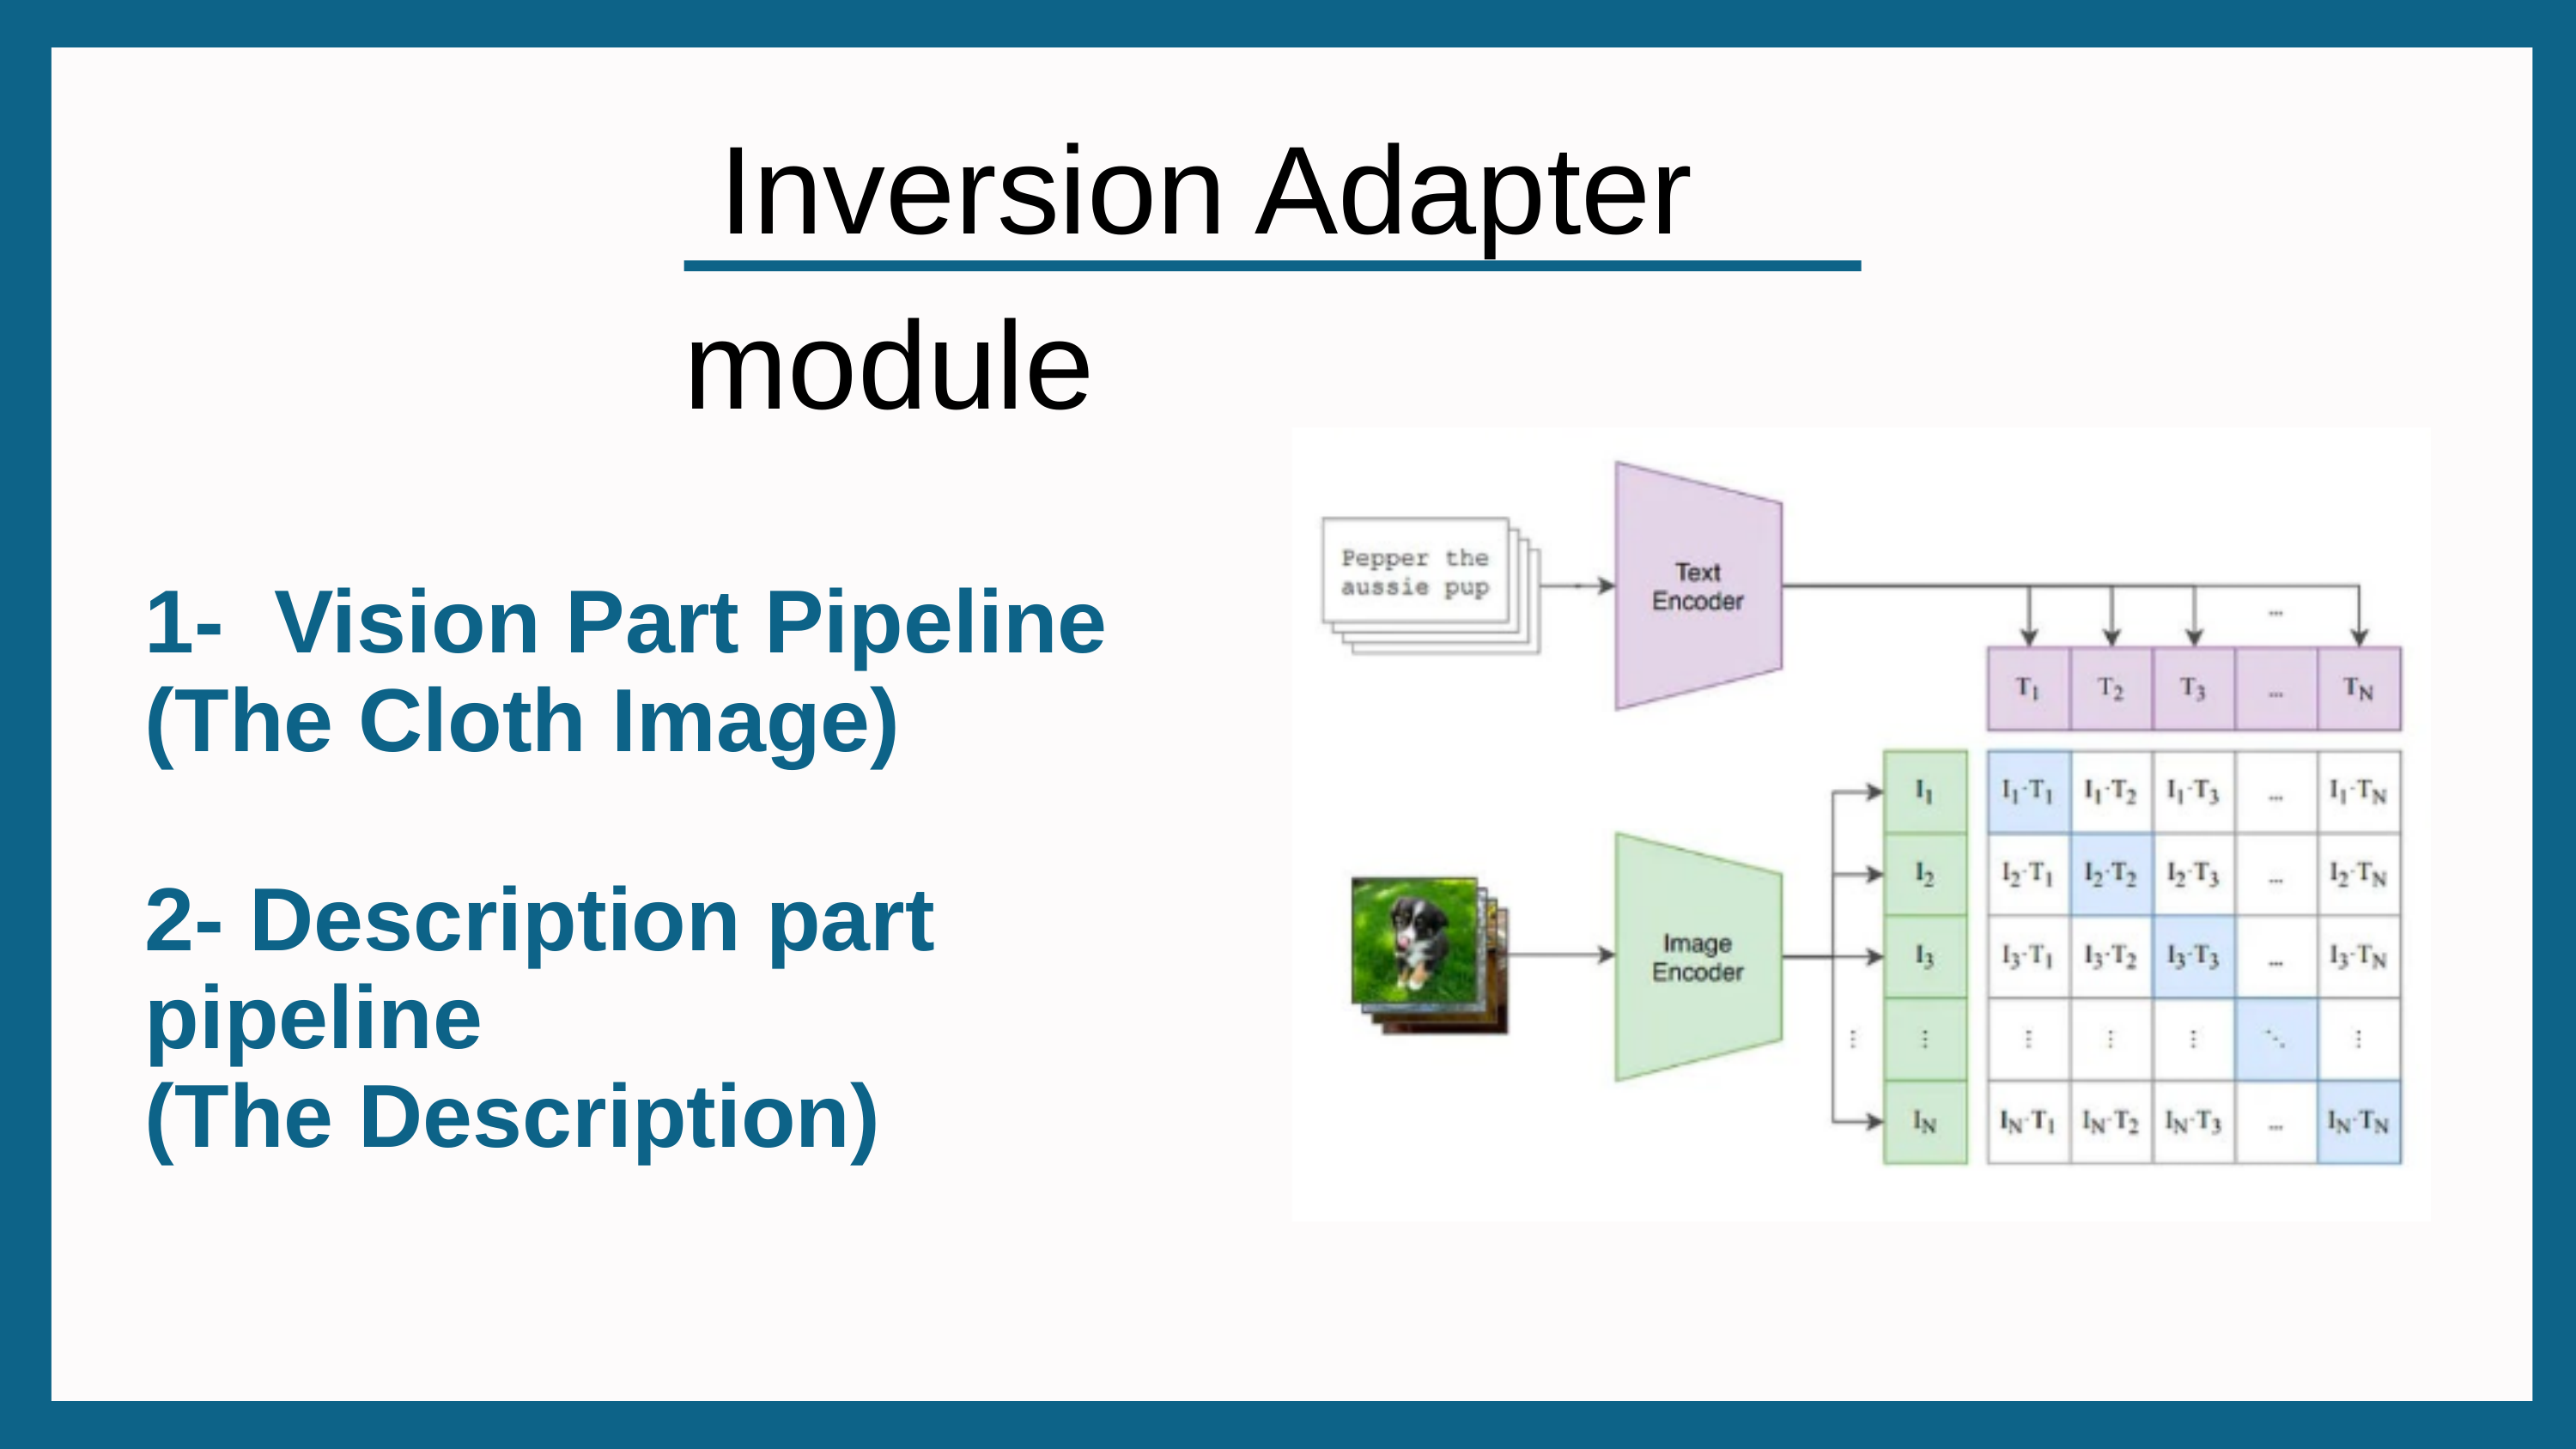

Inversion Adapter module

1-  Vision Part Pipeline
(The Cloth Image)
2- Description part pipeline
(The Description)